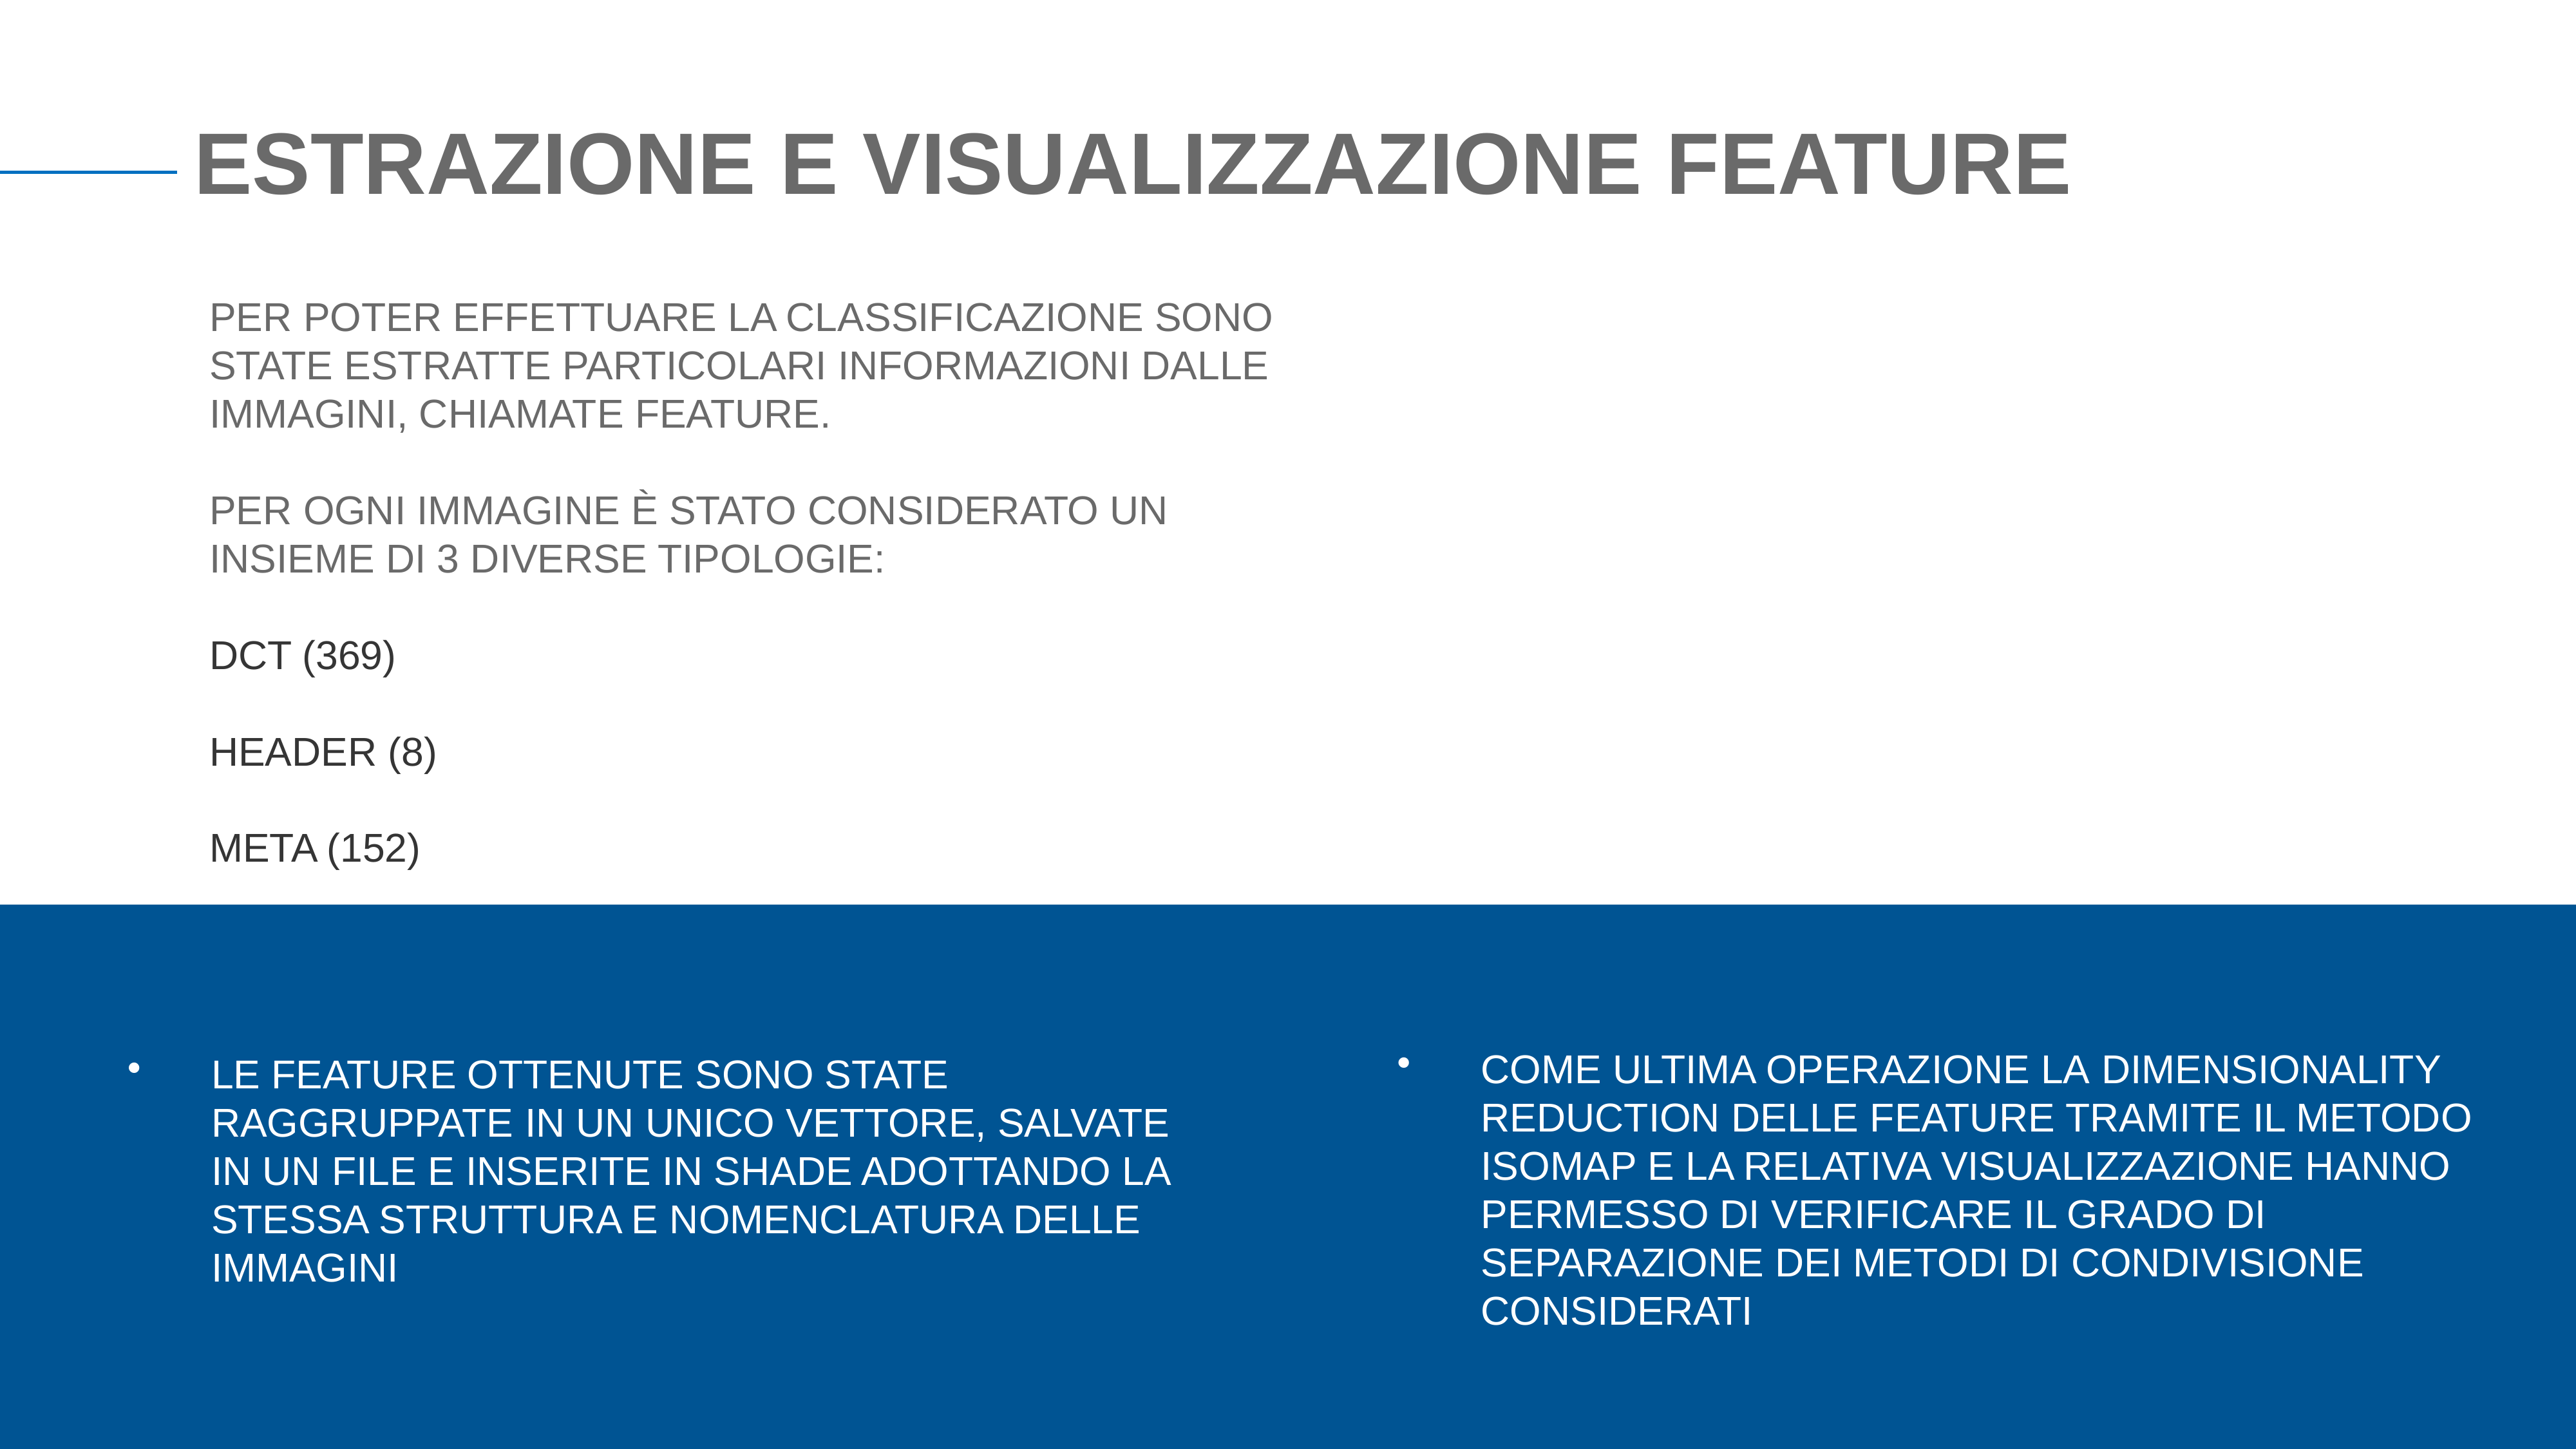

Estrazione e visualizzazione feature
PER POTER EFFETTUARE LA CLASSIFICAZIONE SONO STATE ESTRATTE PARTICOLARI INFORMAZIONI DALLE IMMAGINI, CHIAMATE FEATURE.

PER OGNI IMMAGINE È STATO CONSIDERATO UN INSIEME DI 3 DIVERSE TIPOLOGIE:

DCT (369)

HEADER (8)

META (152)

COME ULTIMA OPERAZIONE LA DIMENSIONALITY REDUCTION DELLE FEATURE TRAMITE IL METODO ISOMAP E LA RELATIVA VISUALIZZAZIONE HANNO PERMESSO DI VERIFICARE IL GRADO DI SEPARAZIONE DEI METODI DI CONDIVISIONE CONSIDERATI
LE FEATURE OTTENUTE SONO STATE RAGGRUPPATE IN UN UNICO VETTORE, SALVATE IN UN FILE E INSERITE IN SHADE ADOTTANDO LA STESSA STRUTTURA E NOMENCLATURA DELLE IMMAGINI